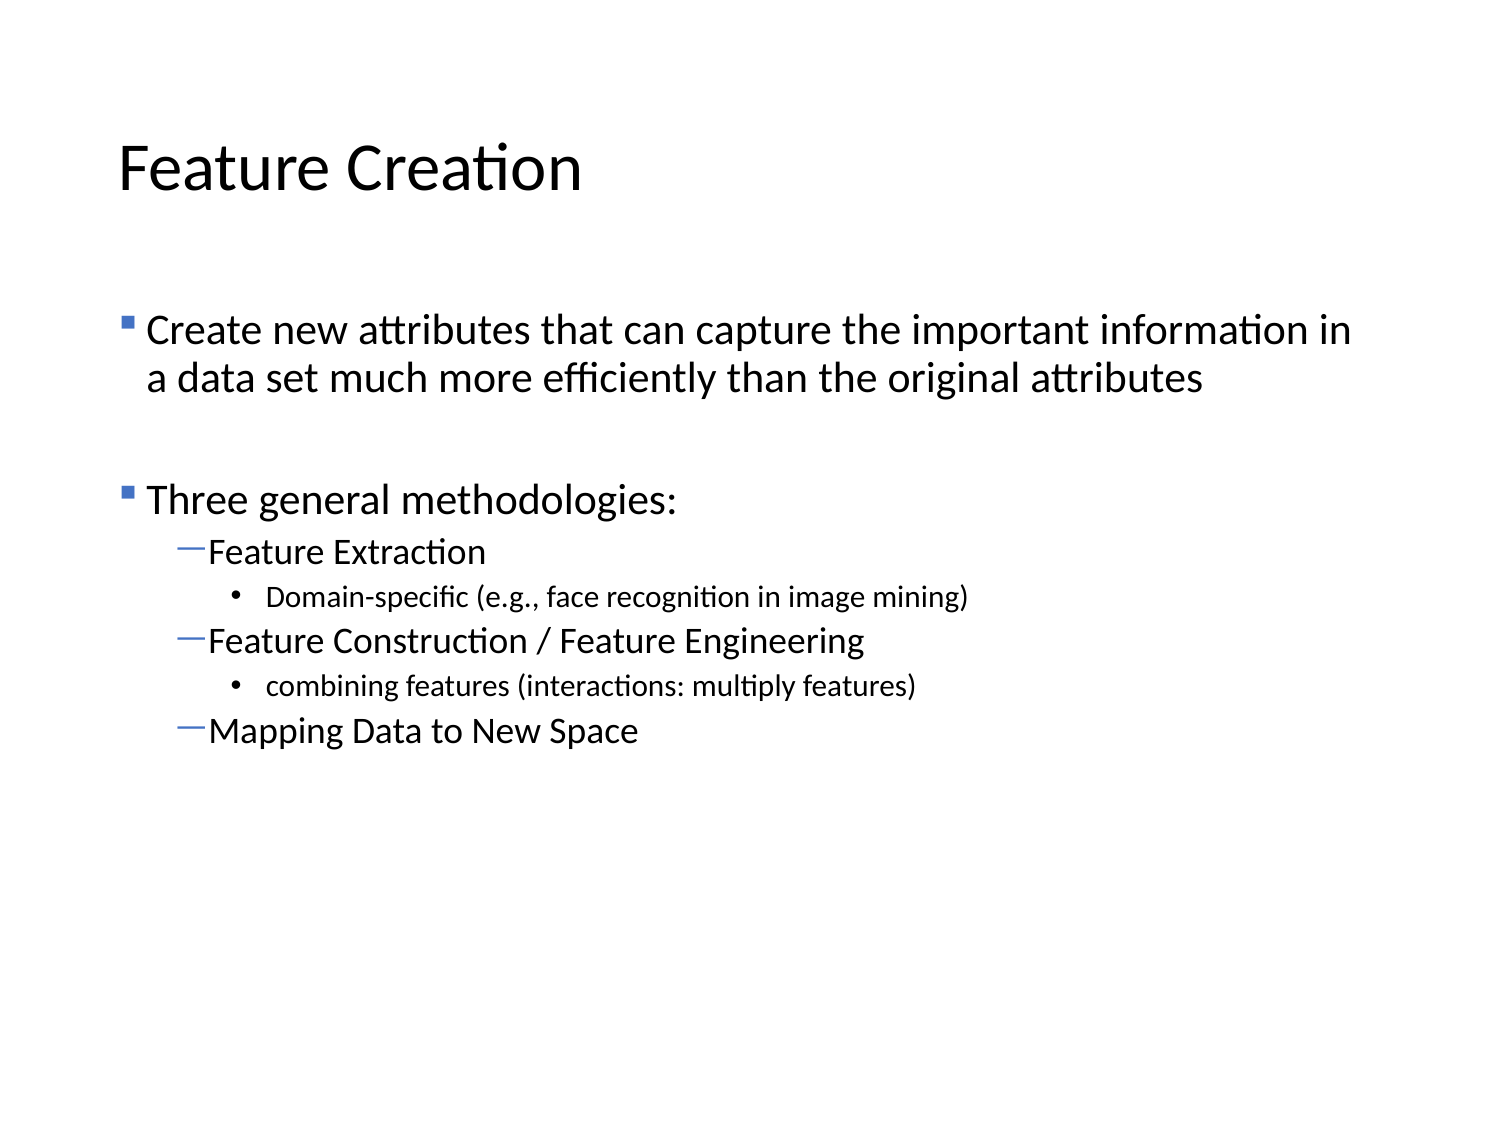

# Feature Creation
Create new attributes that can capture the important information in a data set much more efficiently than the original attributes

Three general methodologies:
Feature Extraction
 Domain-specific (e.g., face recognition in image mining)
Feature Construction / Feature Engineering
 combining features (interactions: multiply features)
Mapping Data to New Space